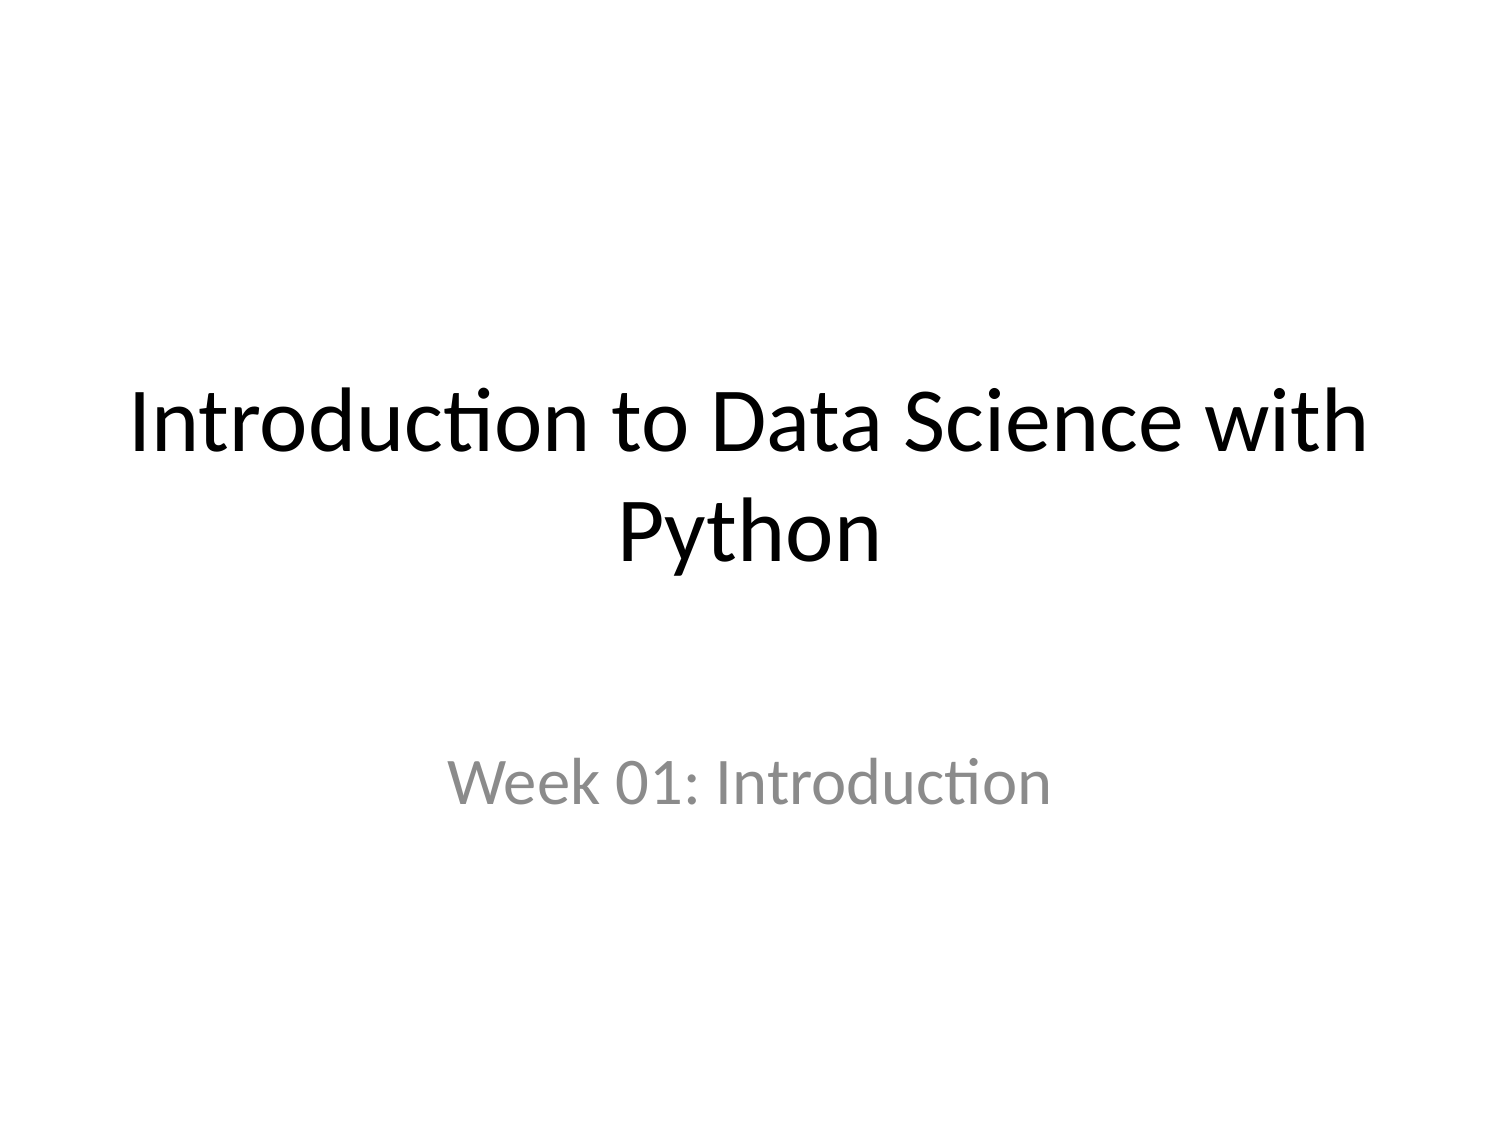

# Introduction to Data Science with Python

Week 01: Introduction